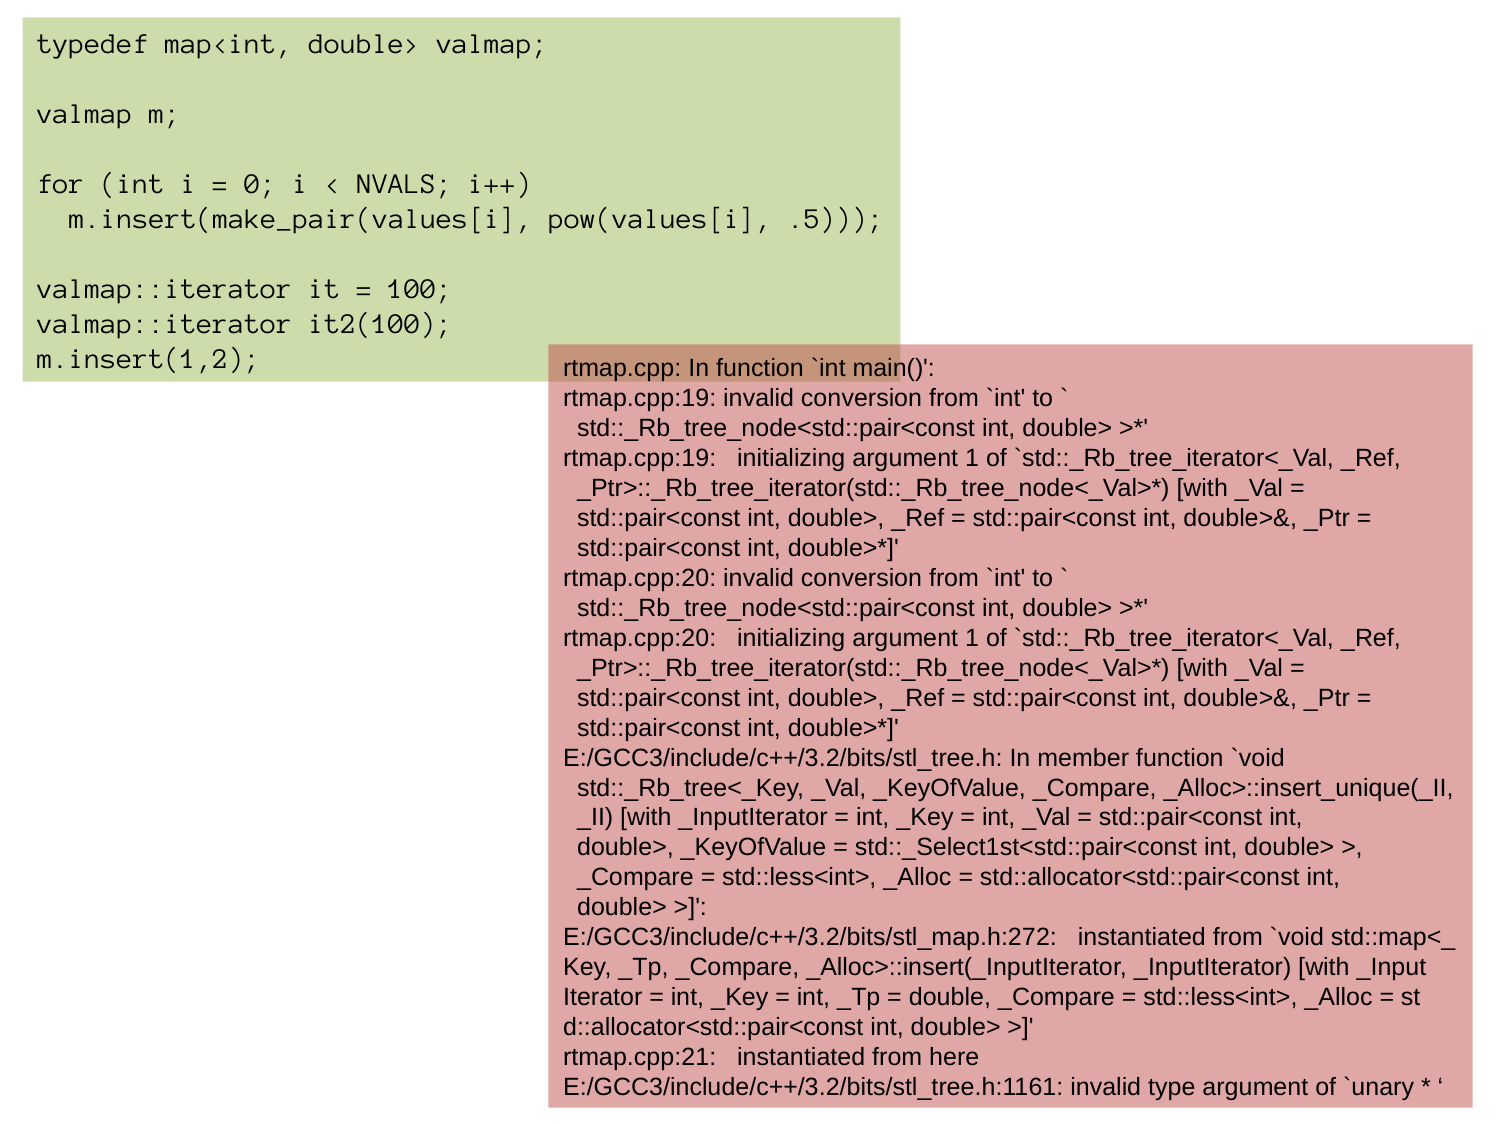

typedef map<int, double> valmap;

valmap m;

for (int i = 0; i < NVALS; i++)
  m.insert(make_pair(values[i], pow(values[i], .5)));

valmap::iterator it = 100;
valmap::iterator it2(100);
m.insert(1,2);
rtmap.cpp: In function `int main()':
rtmap.cpp:19: invalid conversion from `int' to `
  std::_Rb_tree_node<std::pair<const int, double> >*'
rtmap.cpp:19:   initializing argument 1 of `std::_Rb_tree_iterator<_Val, _Ref,
  _Ptr>::_Rb_tree_iterator(std::_Rb_tree_node<_Val>*) [with _Val =
  std::pair<const int, double>, _Ref = std::pair<const int, double>&, _Ptr =
  std::pair<const int, double>*]'
rtmap.cpp:20: invalid conversion from `int' to `
  std::_Rb_tree_node<std::pair<const int, double> >*'
rtmap.cpp:20:   initializing argument 1 of `std::_Rb_tree_iterator<_Val, _Ref,
  _Ptr>::_Rb_tree_iterator(std::_Rb_tree_node<_Val>*) [with _Val =
  std::pair<const int, double>, _Ref = std::pair<const int, double>&, _Ptr =
  std::pair<const int, double>*]'
E:/GCC3/include/c++/3.2/bits/stl_tree.h: In member function `void
  std::_Rb_tree<_Key, _Val, _KeyOfValue, _Compare, _Alloc>::insert_unique(_II,
  _II) [with _InputIterator = int, _Key = int, _Val = std::pair<const int,
  double>, _KeyOfValue = std::_Select1st<std::pair<const int, double> >,
  _Compare = std::less<int>, _Alloc = std::allocator<std::pair<const int,
  double> >]':
E:/GCC3/include/c++/3.2/bits/stl_map.h:272:   instantiated from `void std::map<_
Key, _Tp, _Compare, _Alloc>::insert(_InputIterator, _InputIterator) [with _Input
Iterator = int, _Key = int, _Tp = double, _Compare = std::less<int>, _Alloc = st
d::allocator<std::pair<const int, double> >]'
rtmap.cpp:21:   instantiated from here
E:/GCC3/include/c++/3.2/bits/stl_tree.h:1161: invalid type argument of `unary * ‘